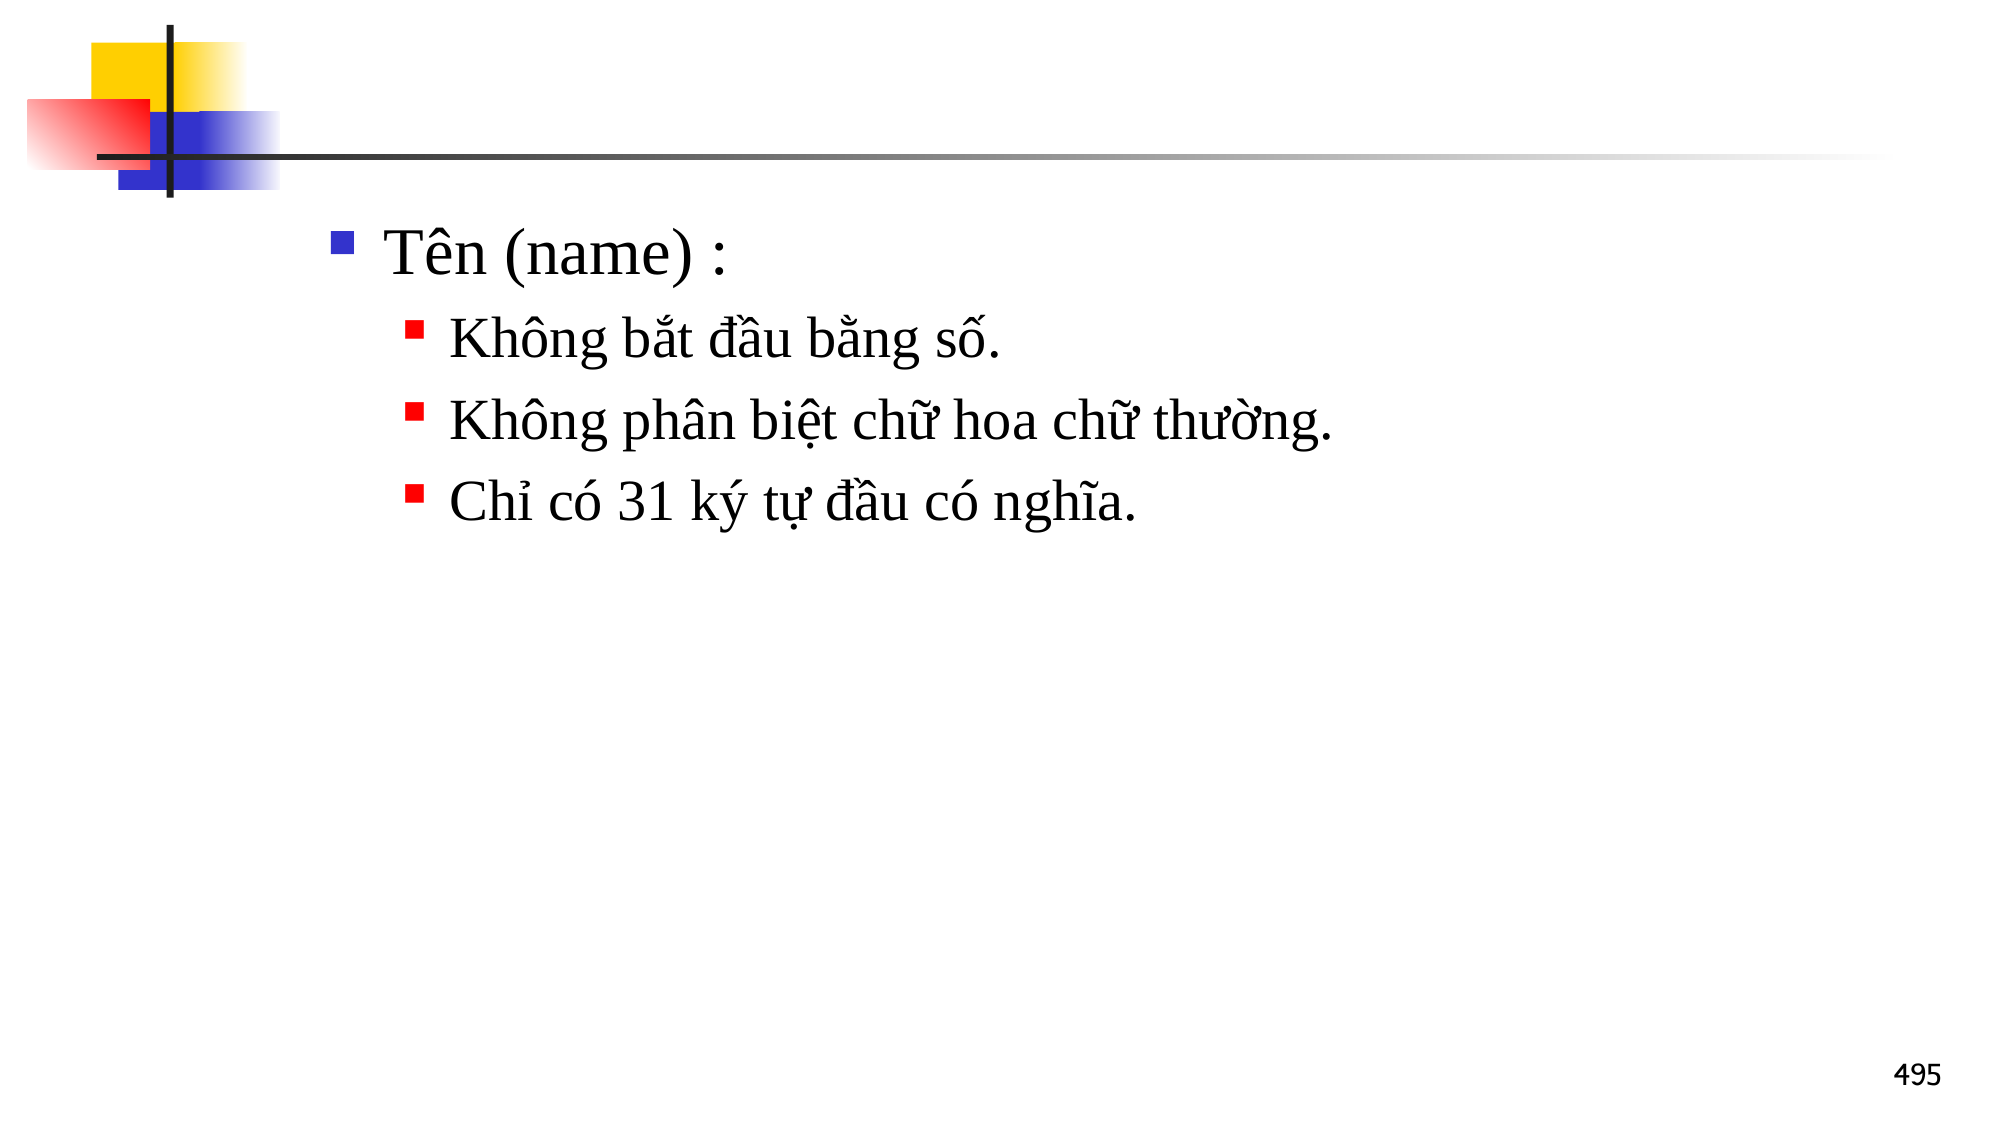

#
Tên (name) :
Không bắt đầu bằng số.
Không phân biệt chữ hoa chữ thường.
Chỉ có 31 ký tự đầu có nghĩa.

495